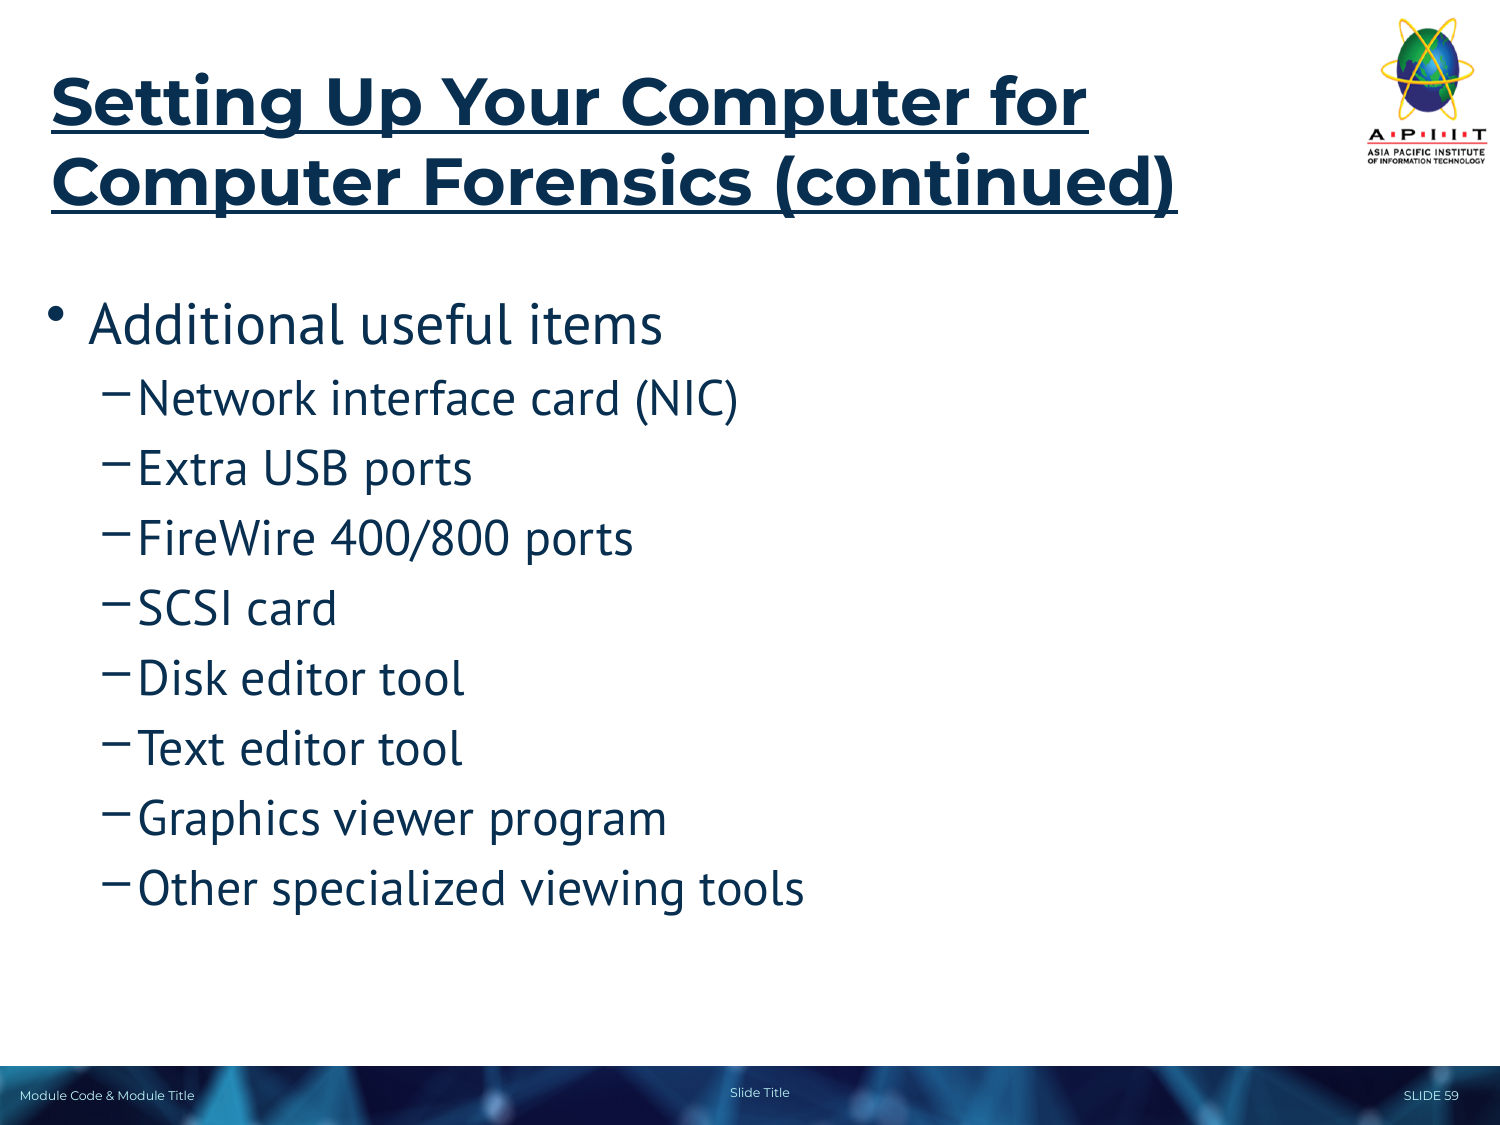

# Setting Up Your Computer for Computer Forensics (continued)
Additional useful items
Network interface card (NIC)
Extra USB ports
FireWire 400/800 ports
SCSI card
Disk editor tool
Text editor tool
Graphics viewer program
Other specialized viewing tools